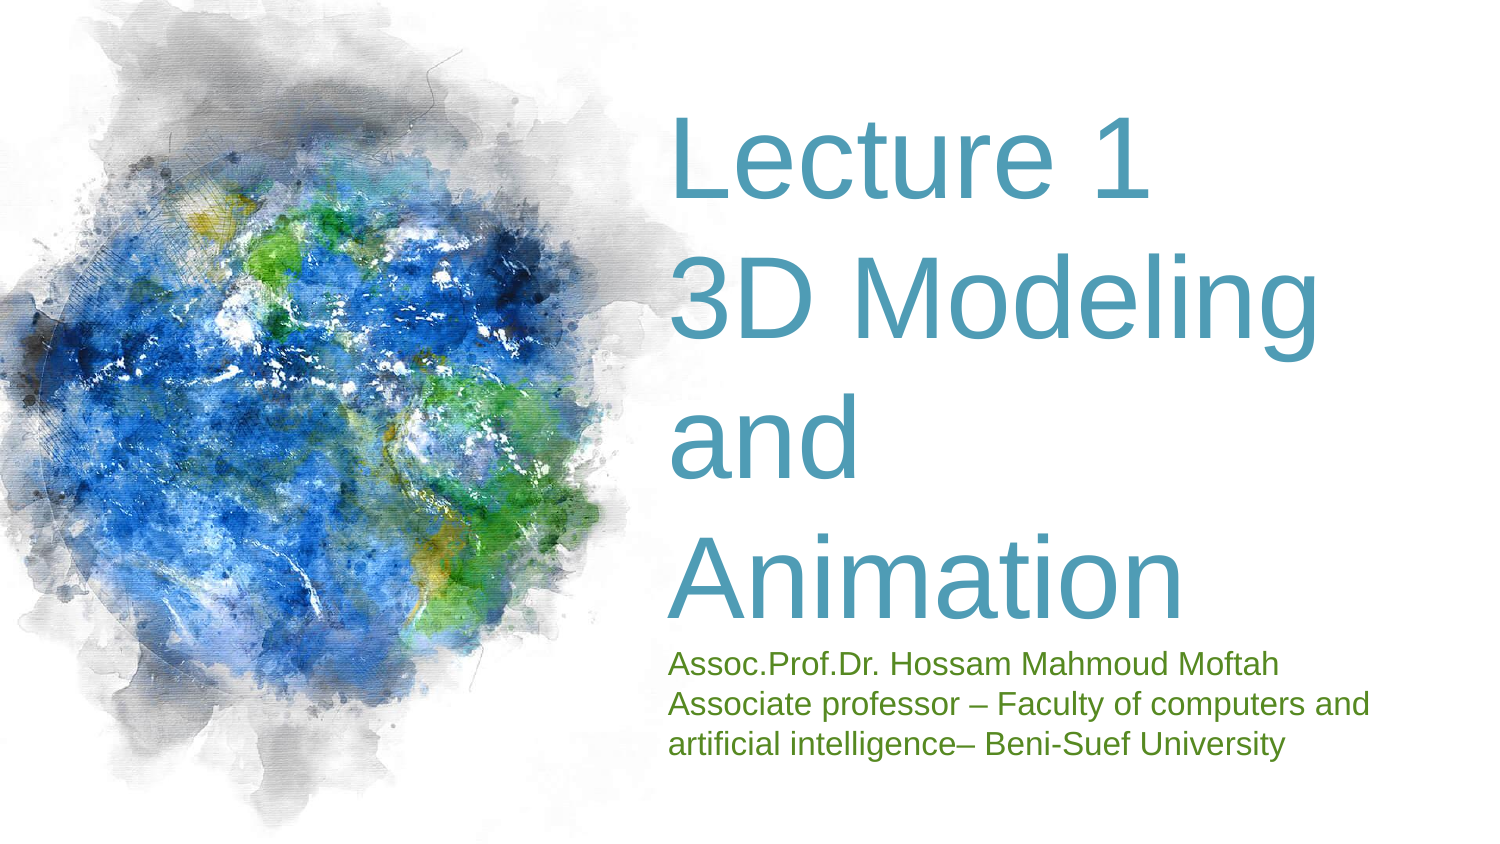

# Lecture 1 3D Modeling and Animation Assoc.Prof.Dr. Hossam Mahmoud Moftah Associate professor – Faculty of computers and artificial intelligence– Beni-Suef University